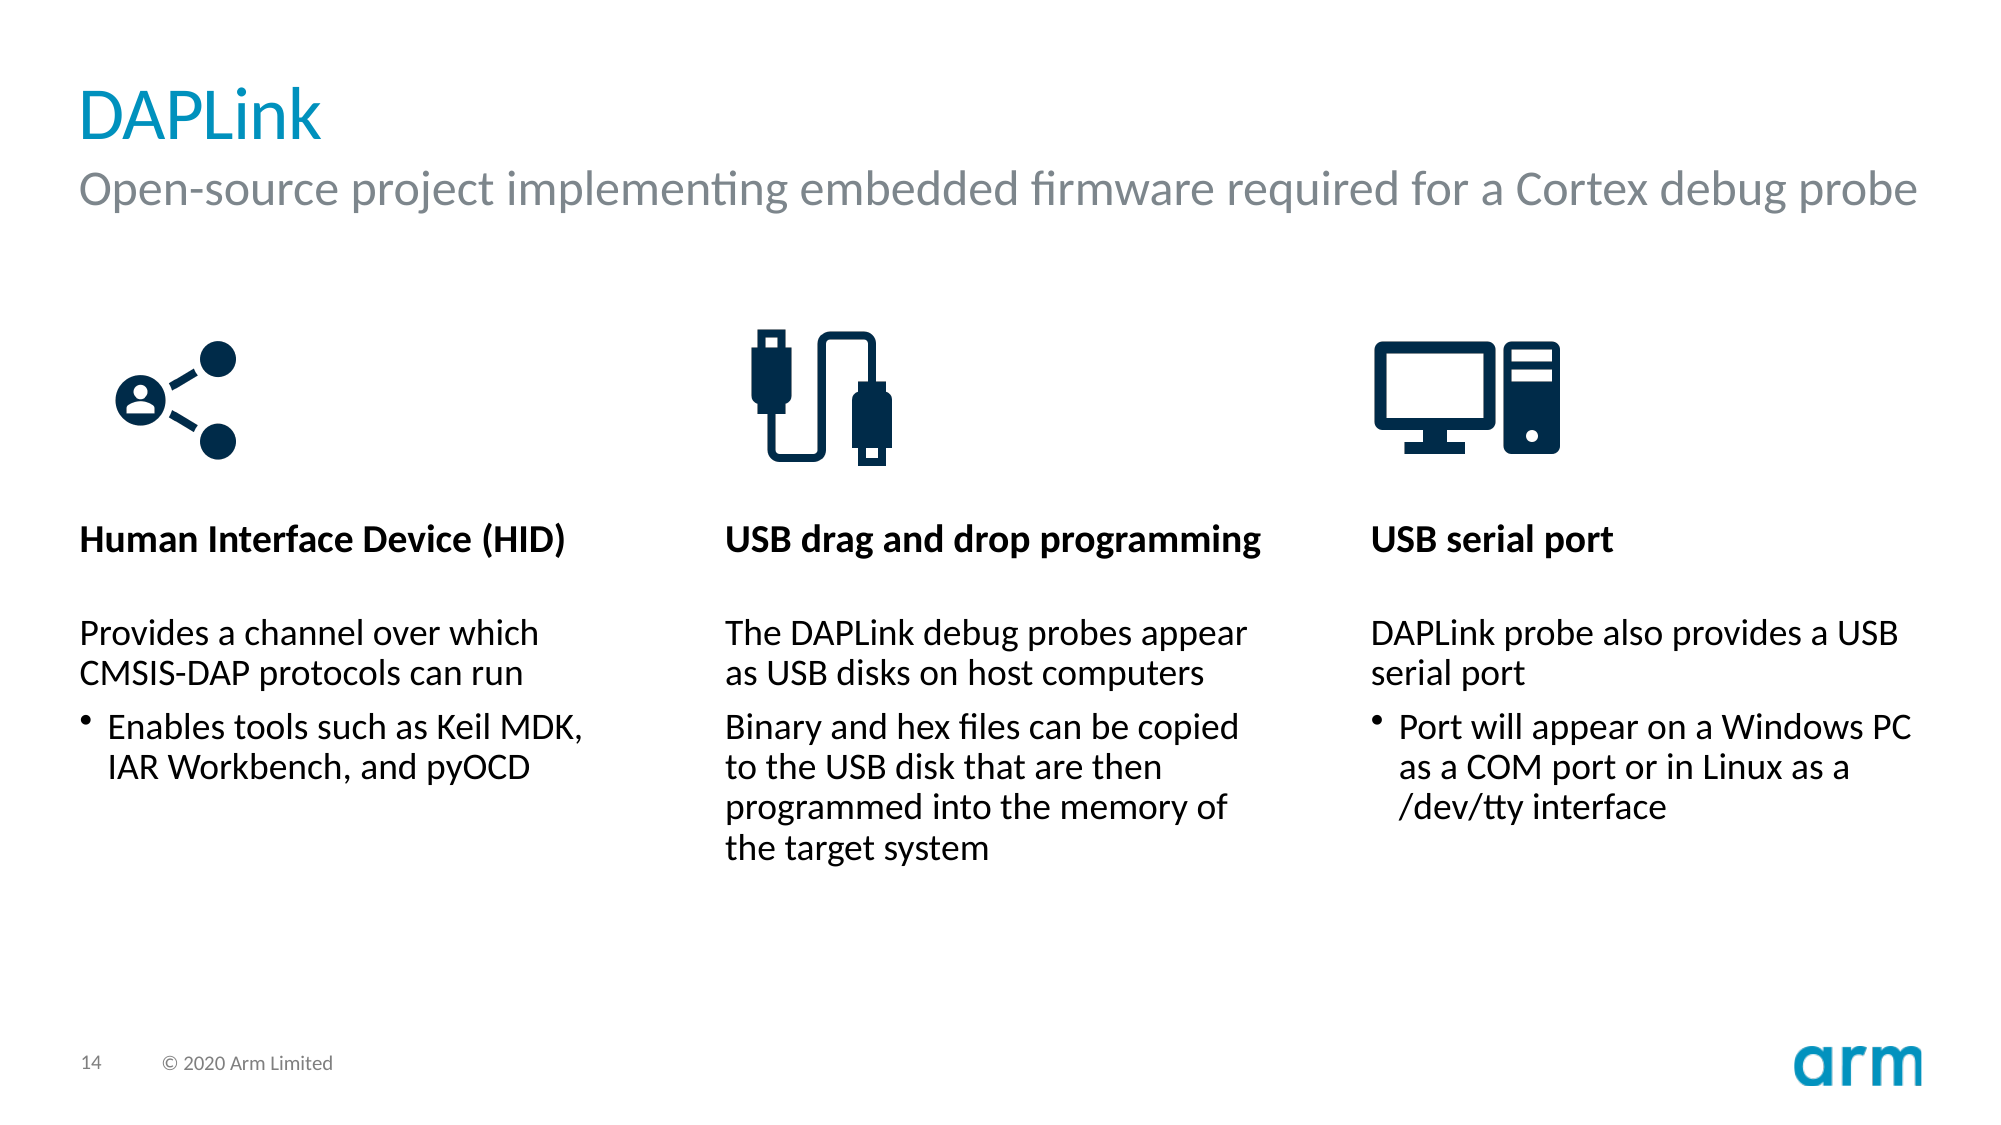

# DAPLink
Open-source project implementing embedded firmware required for a Cortex debug probe
Human Interface Device (HID)
Provides a channel over which CMSIS-DAP protocols can run
Enables tools such as Keil MDK, IAR Workbench, and pyOCD
USB drag and drop programming
The DAPLink debug probes appear as USB disks on host computers
Binary and hex files can be copied to the USB disk that are then programmed into the memory of the target system
USB serial port
DAPLink probe also provides a USB serial port
Port will appear on a Windows PC as a COM port or in Linux as a /dev/tty interface